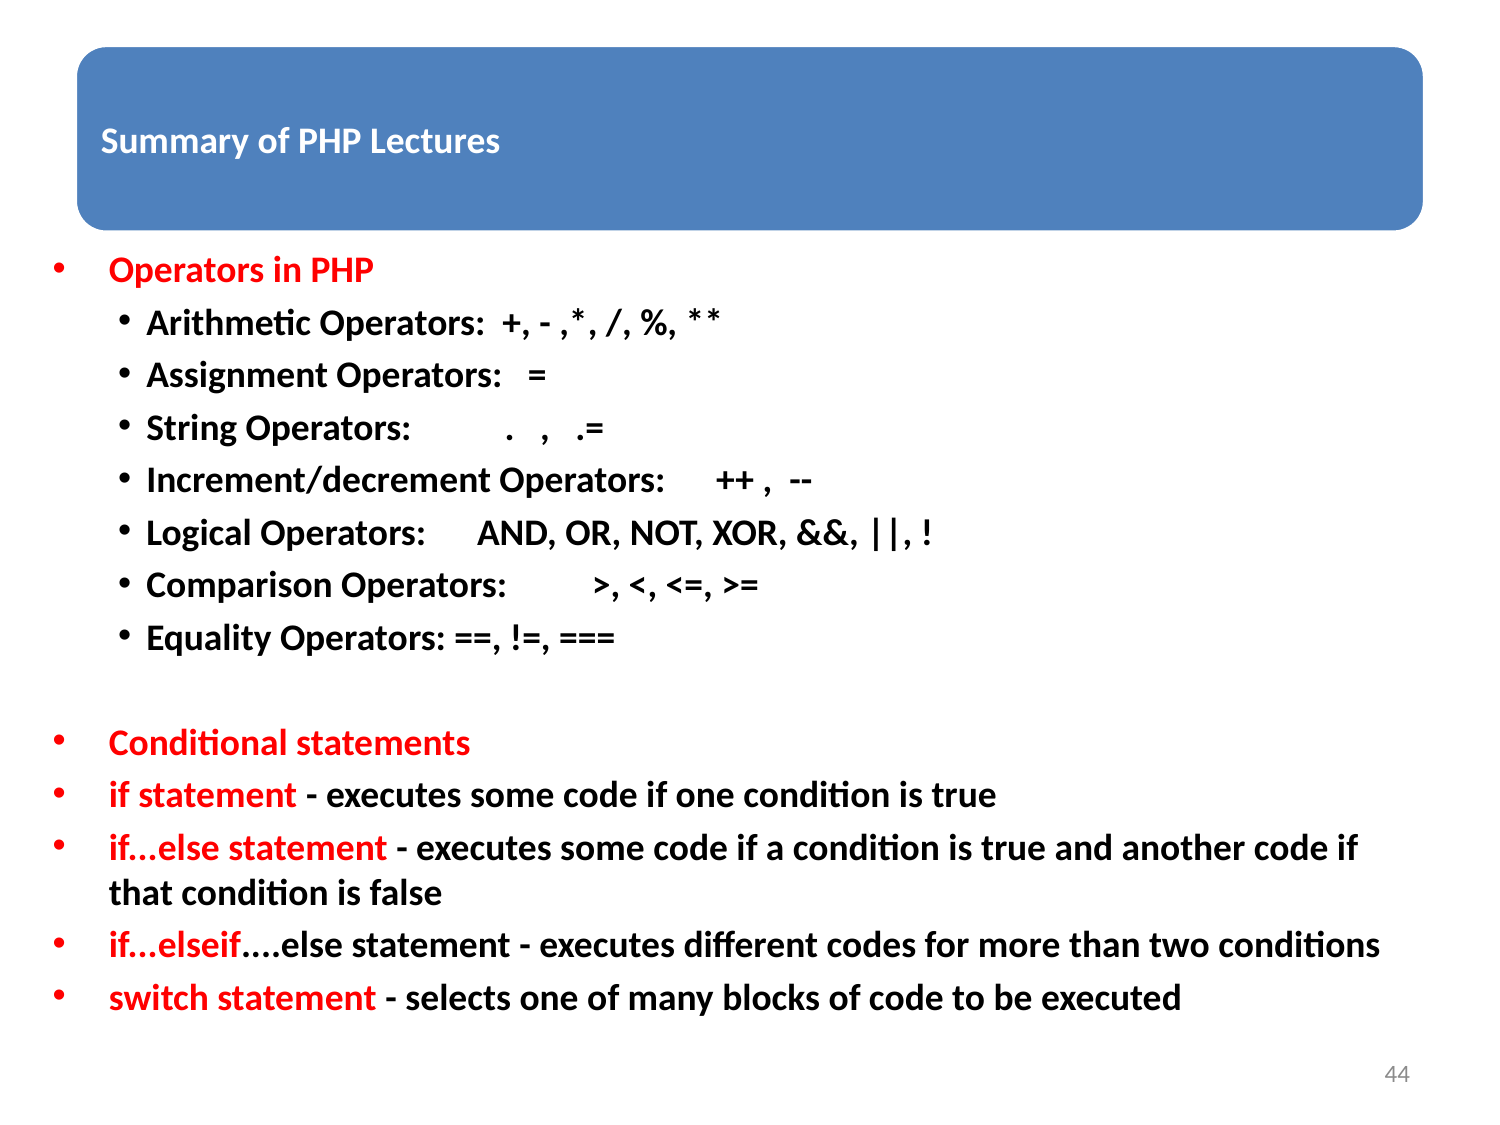

Summary of PHP Lectures
Operators in PHP
Arithmetic Operators:  +, - ,*, /, %, **
Assignment Operators:   =
String Operators:           .   ,   .=
Increment/decrement Operators:      ++ ,  --
Logical Operators:      AND, OR, NOT, XOR, &&, ||, !
Comparison Operators:          >, <, <=, >=
Equality Operators: ==, !=, ===

Conditional statements
if statement - executes some code if one condition is true
if...else statement - executes some code if a condition is true and another code if that condition is false
if...elseif....else statement - executes different codes for more than two conditions
switch statement - selects one of many blocks of code to be executed

44